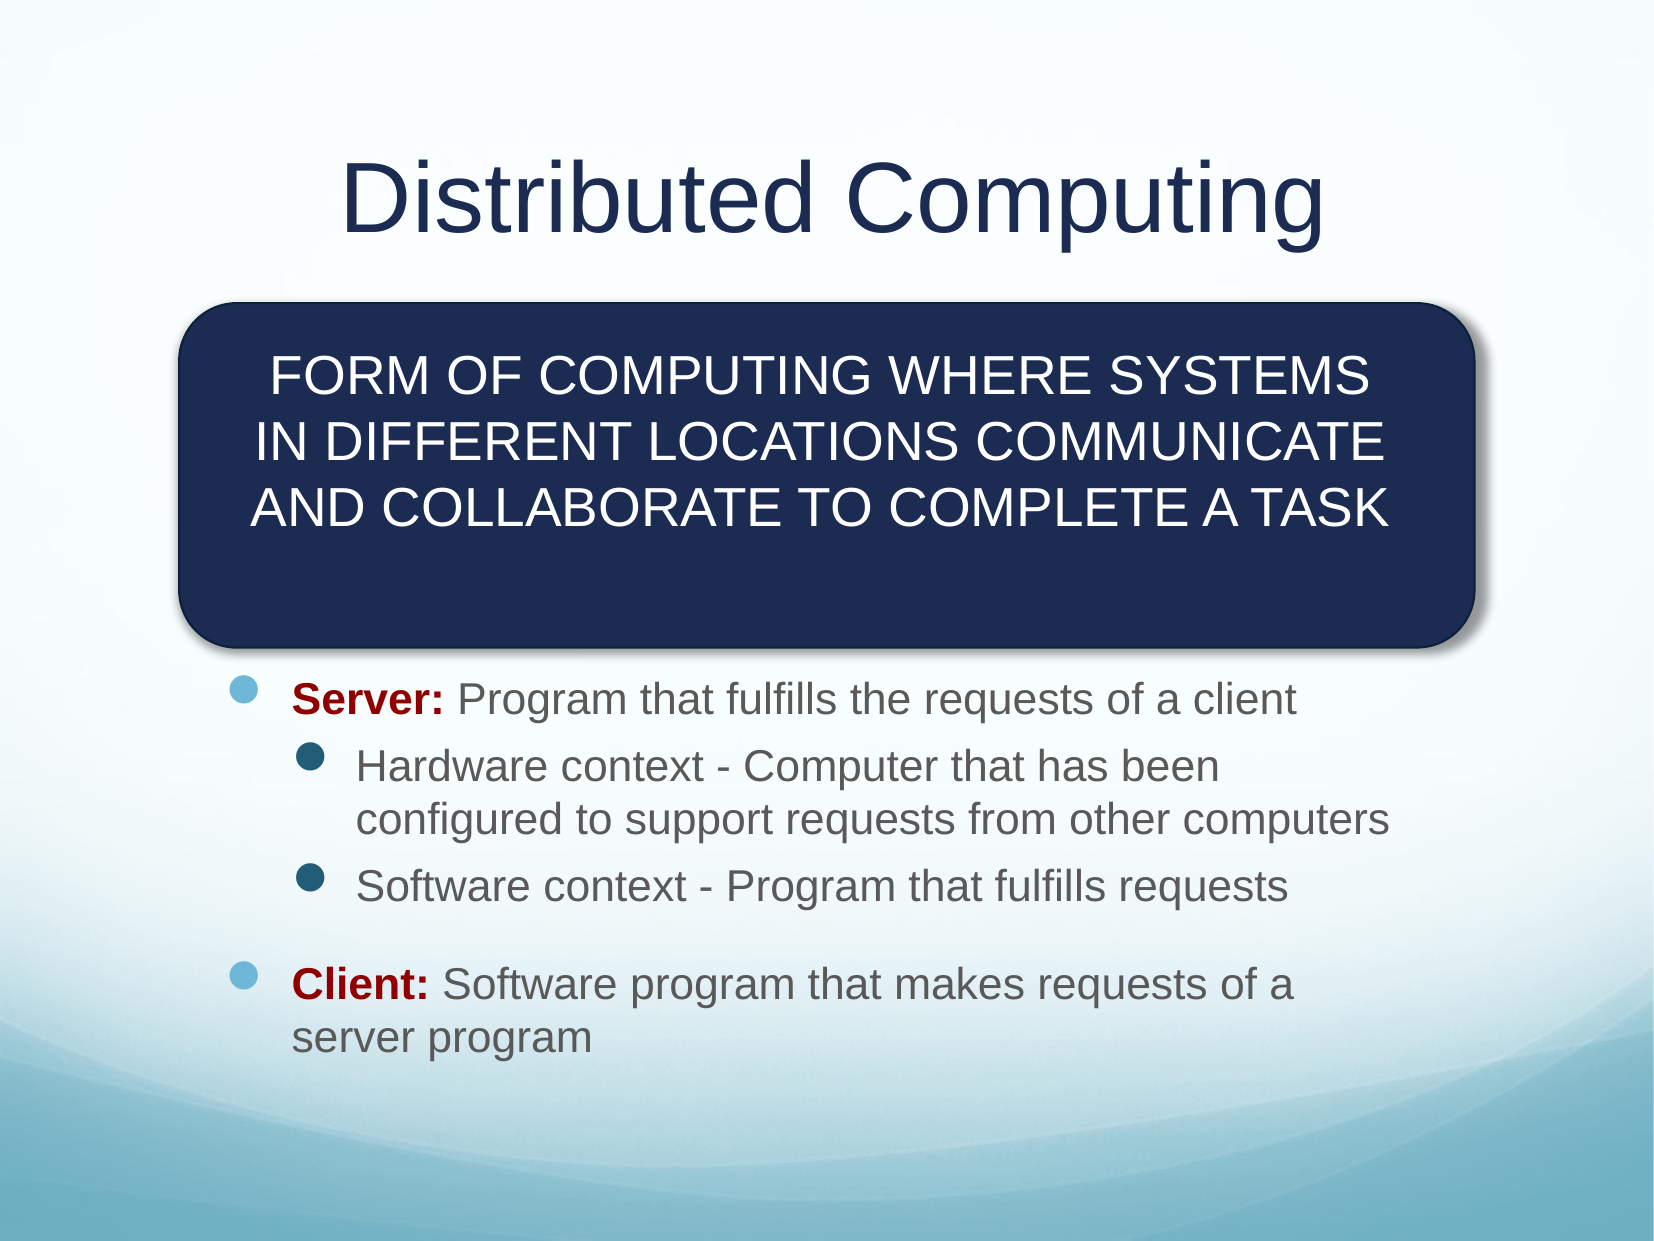

# Distributed Computing
Form of computing where systems in different locations communicate and collaborate to complete a task
Server: Program that fulfills the requests of a client
Hardware context - Computer that has been configured to support requests from other computers
Software context - Program that fulfills requests
Client: Software program that makes requests of a server program